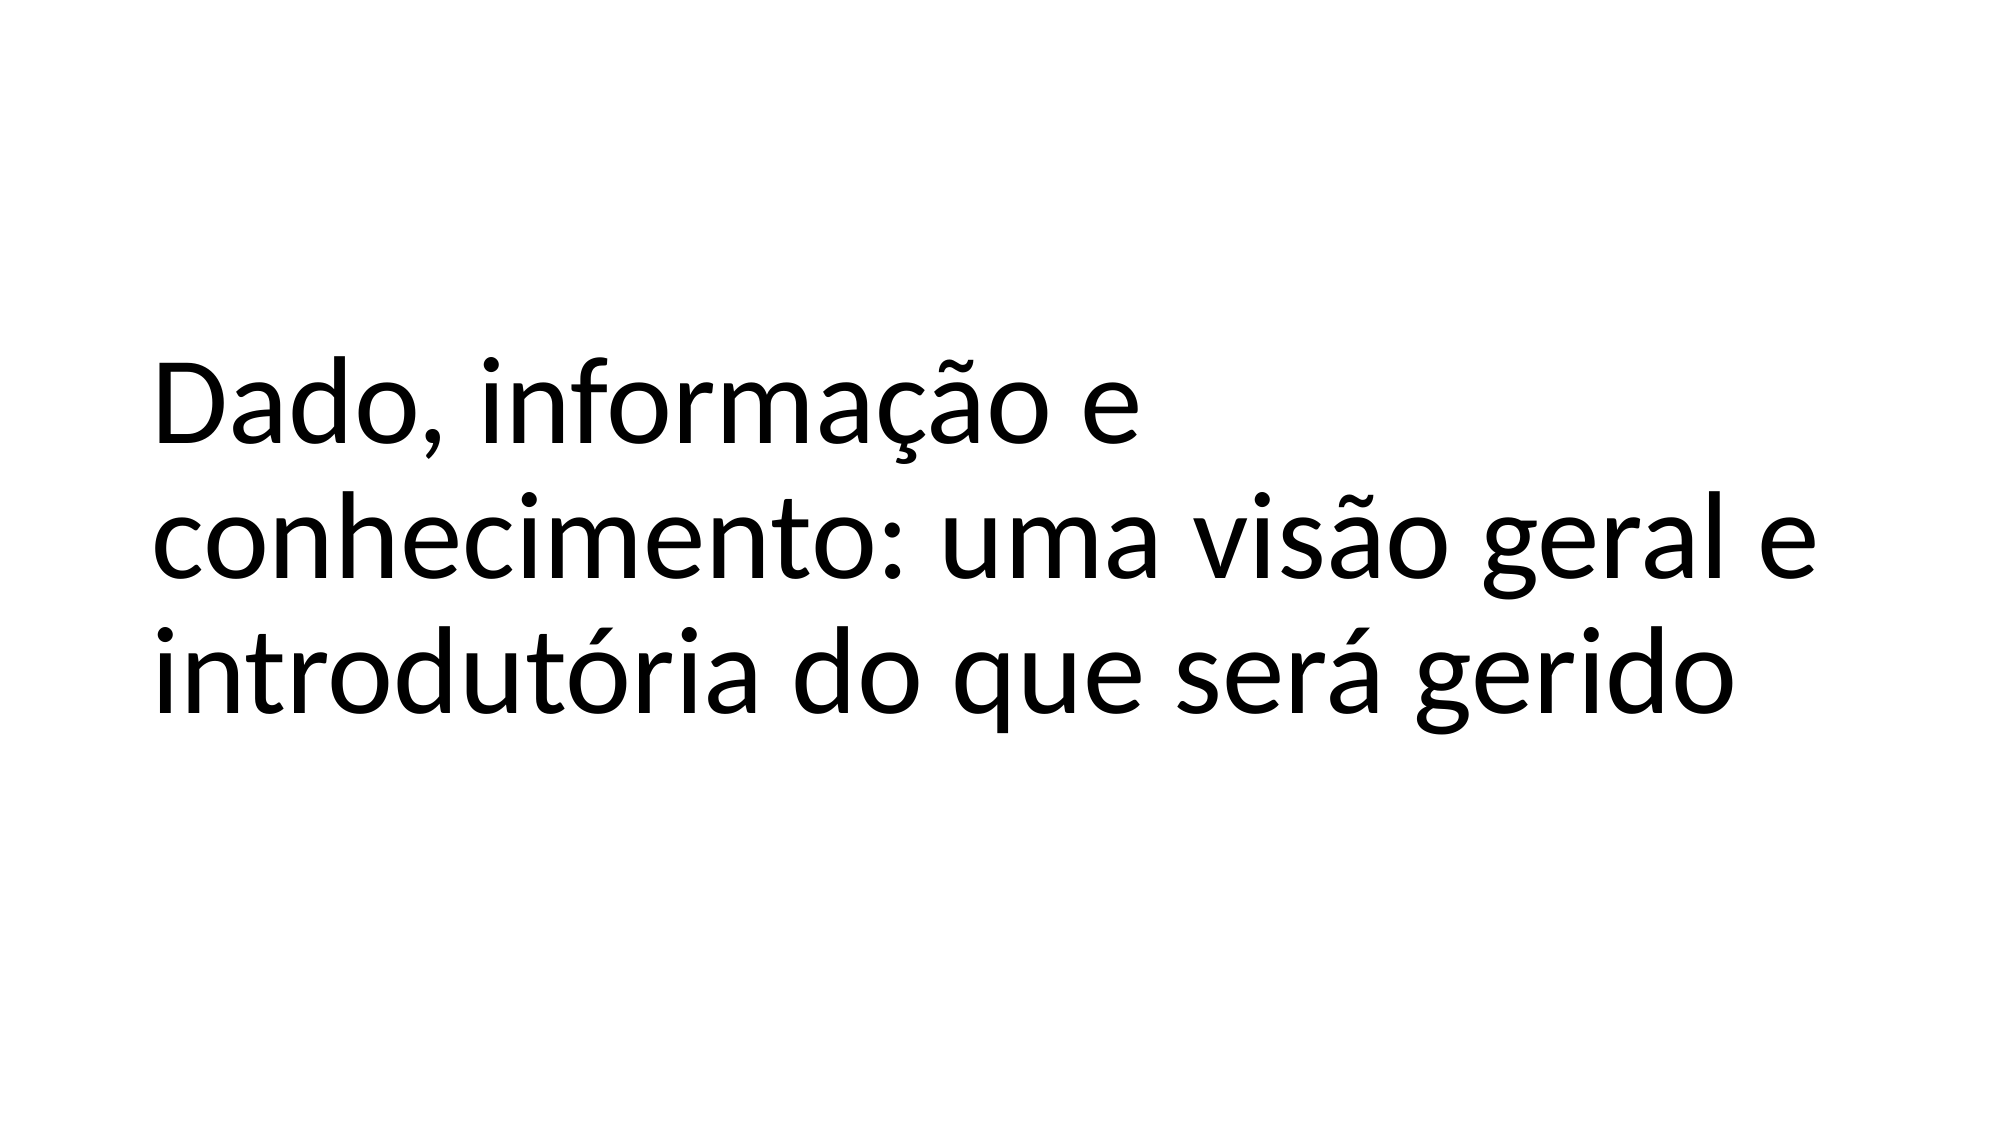

# Dado, informação e conhecimento: uma visão geral e introdutória do que será gerido